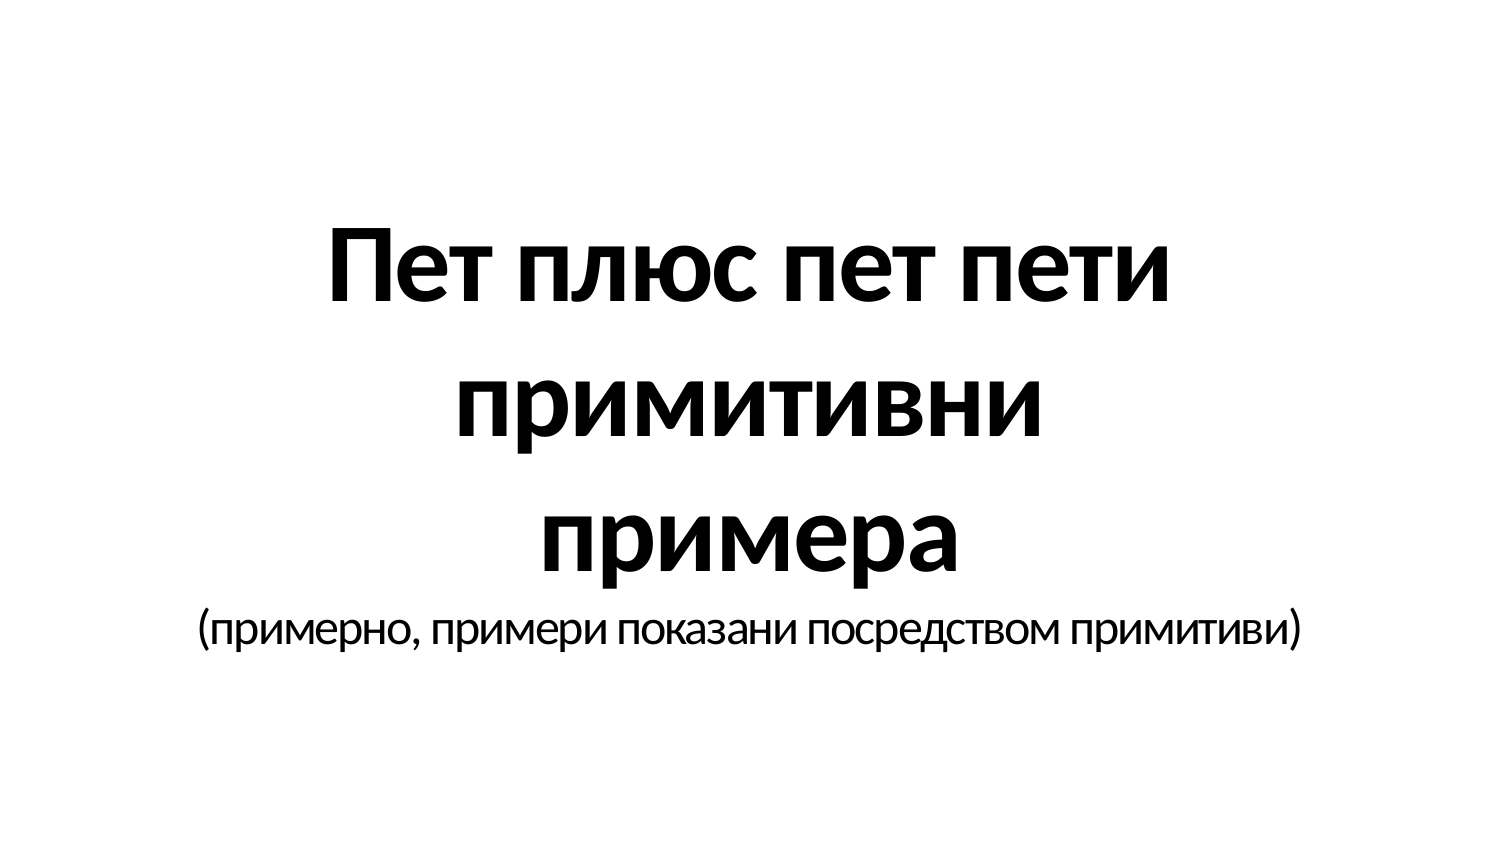

# Пет плюс пет пети примитивни примера (примерно, примери показани посредством примитиви)
0:35